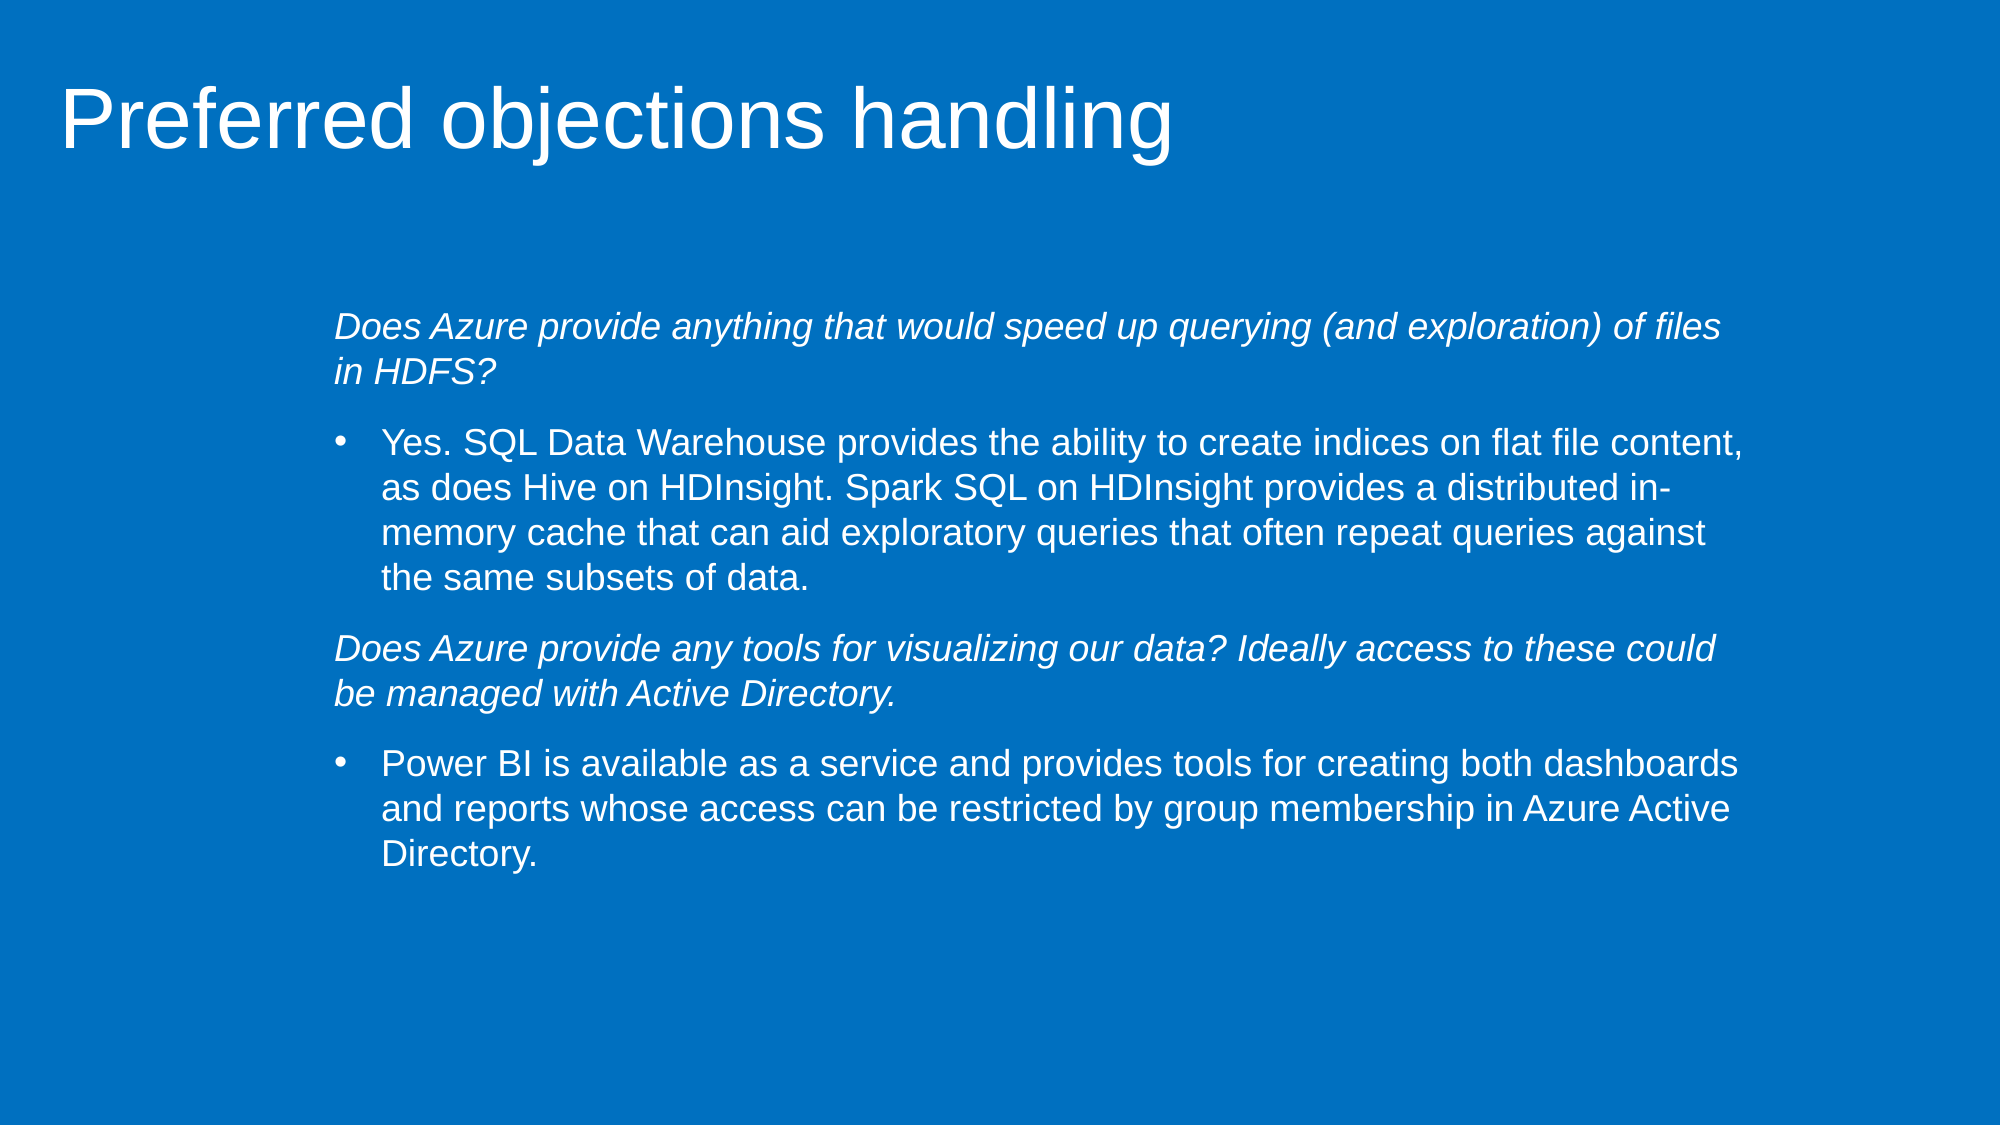

# Preferred objections handling
Does Azure provide anything that would speed up querying (and exploration) of files in HDFS?
Yes. SQL Data Warehouse provides the ability to create indices on flat file content, as does Hive on HDInsight. Spark SQL on HDInsight provides a distributed in-memory cache that can aid exploratory queries that often repeat queries against the same subsets of data.
Does Azure provide any tools for visualizing our data? Ideally access to these could be managed with Active Directory.
Power BI is available as a service and provides tools for creating both dashboards and reports whose access can be restricted by group membership in Azure Active Directory.